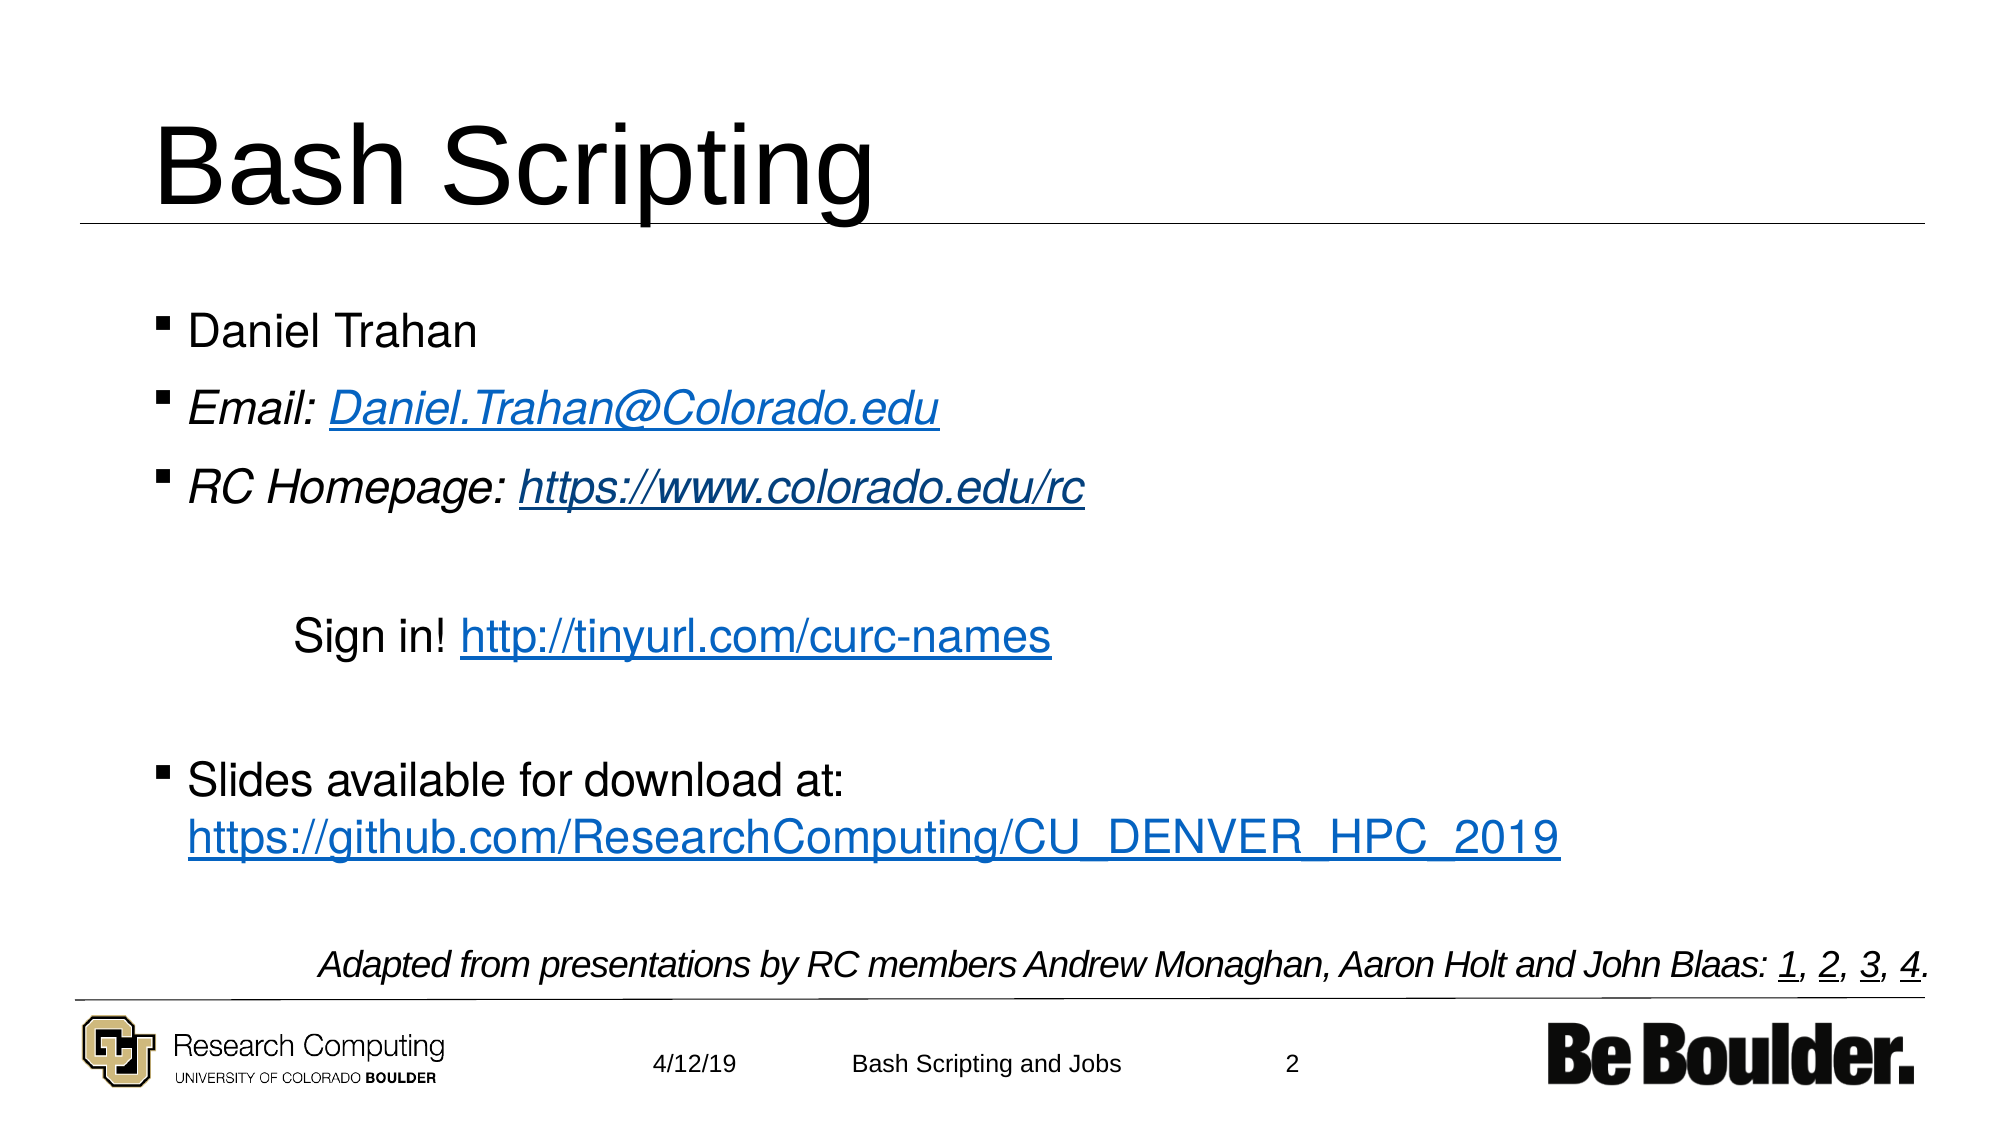

# Bash Scripting
Daniel Trahan
Email: Daniel.Trahan@Colorado.edu
RC Homepage: https://www.colorado.edu/rc

	Sign in! http://tinyurl.com/curc-names

Slides available for download at: https://github.com/ResearchComputing/CU_DENVER_HPC_2019

Adapted from presentations by RC members Andrew Monaghan, Aaron Holt and John Blaas: 1, 2, 3, 4.
4/12/19
2
Bash Scripting and Jobs